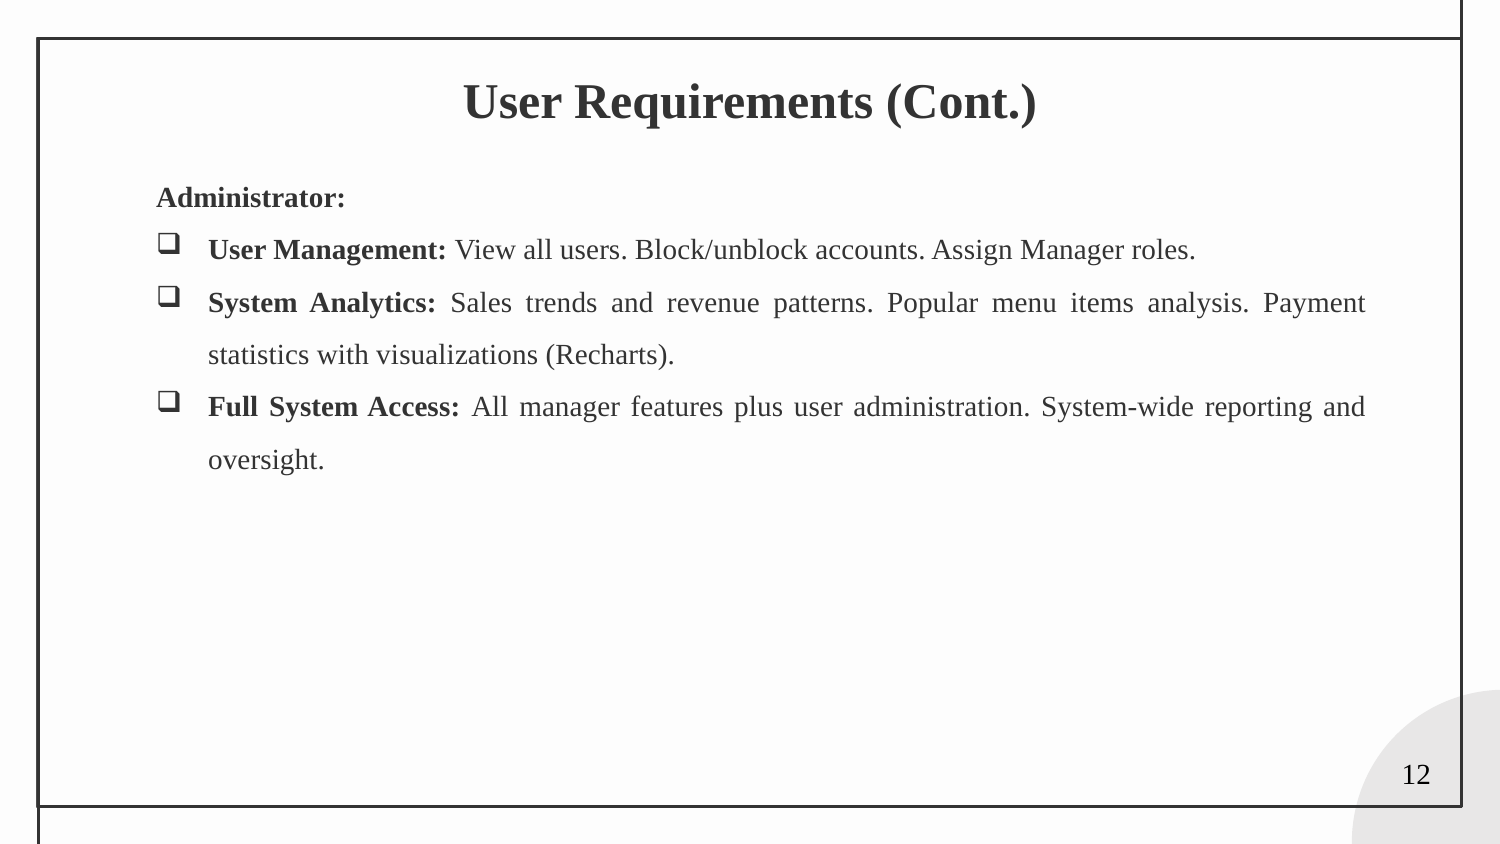

# User Requirements (Cont.)
Administrator:
User Management: View all users. Block/unblock accounts. Assign Manager roles.
System Analytics: Sales trends and revenue patterns. Popular menu items analysis. Payment statistics with visualizations (Recharts).
Full System Access: All manager features plus user administration. System-wide reporting and oversight.
12